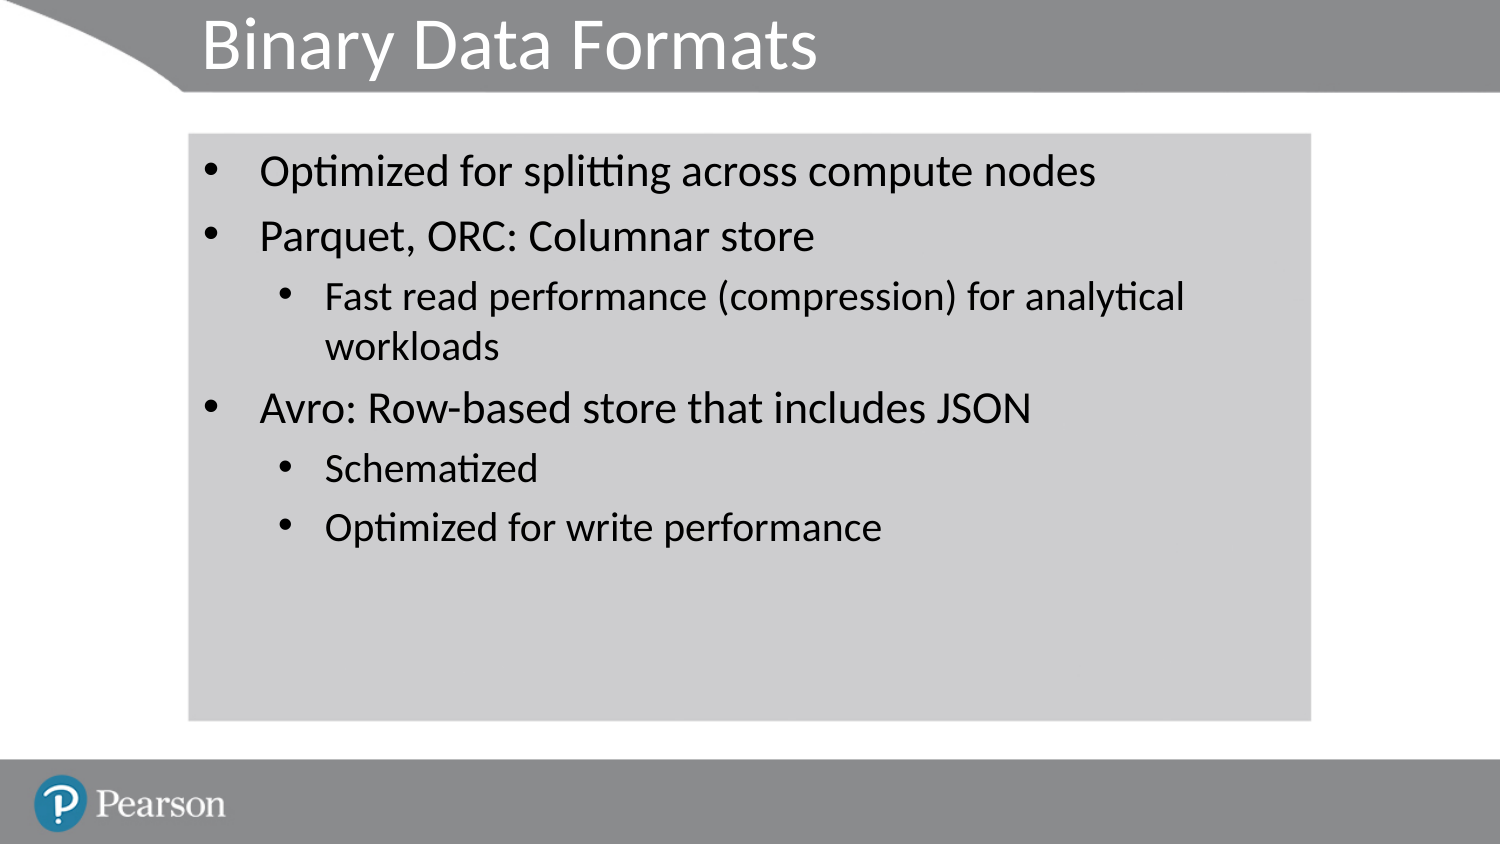

# Binary Data Formats
Optimized for splitting across compute nodes
Parquet, ORC: Columnar store
Fast read performance (compression) for analytical workloads
Avro: Row-based store that includes JSON
Schematized
Optimized for write performance